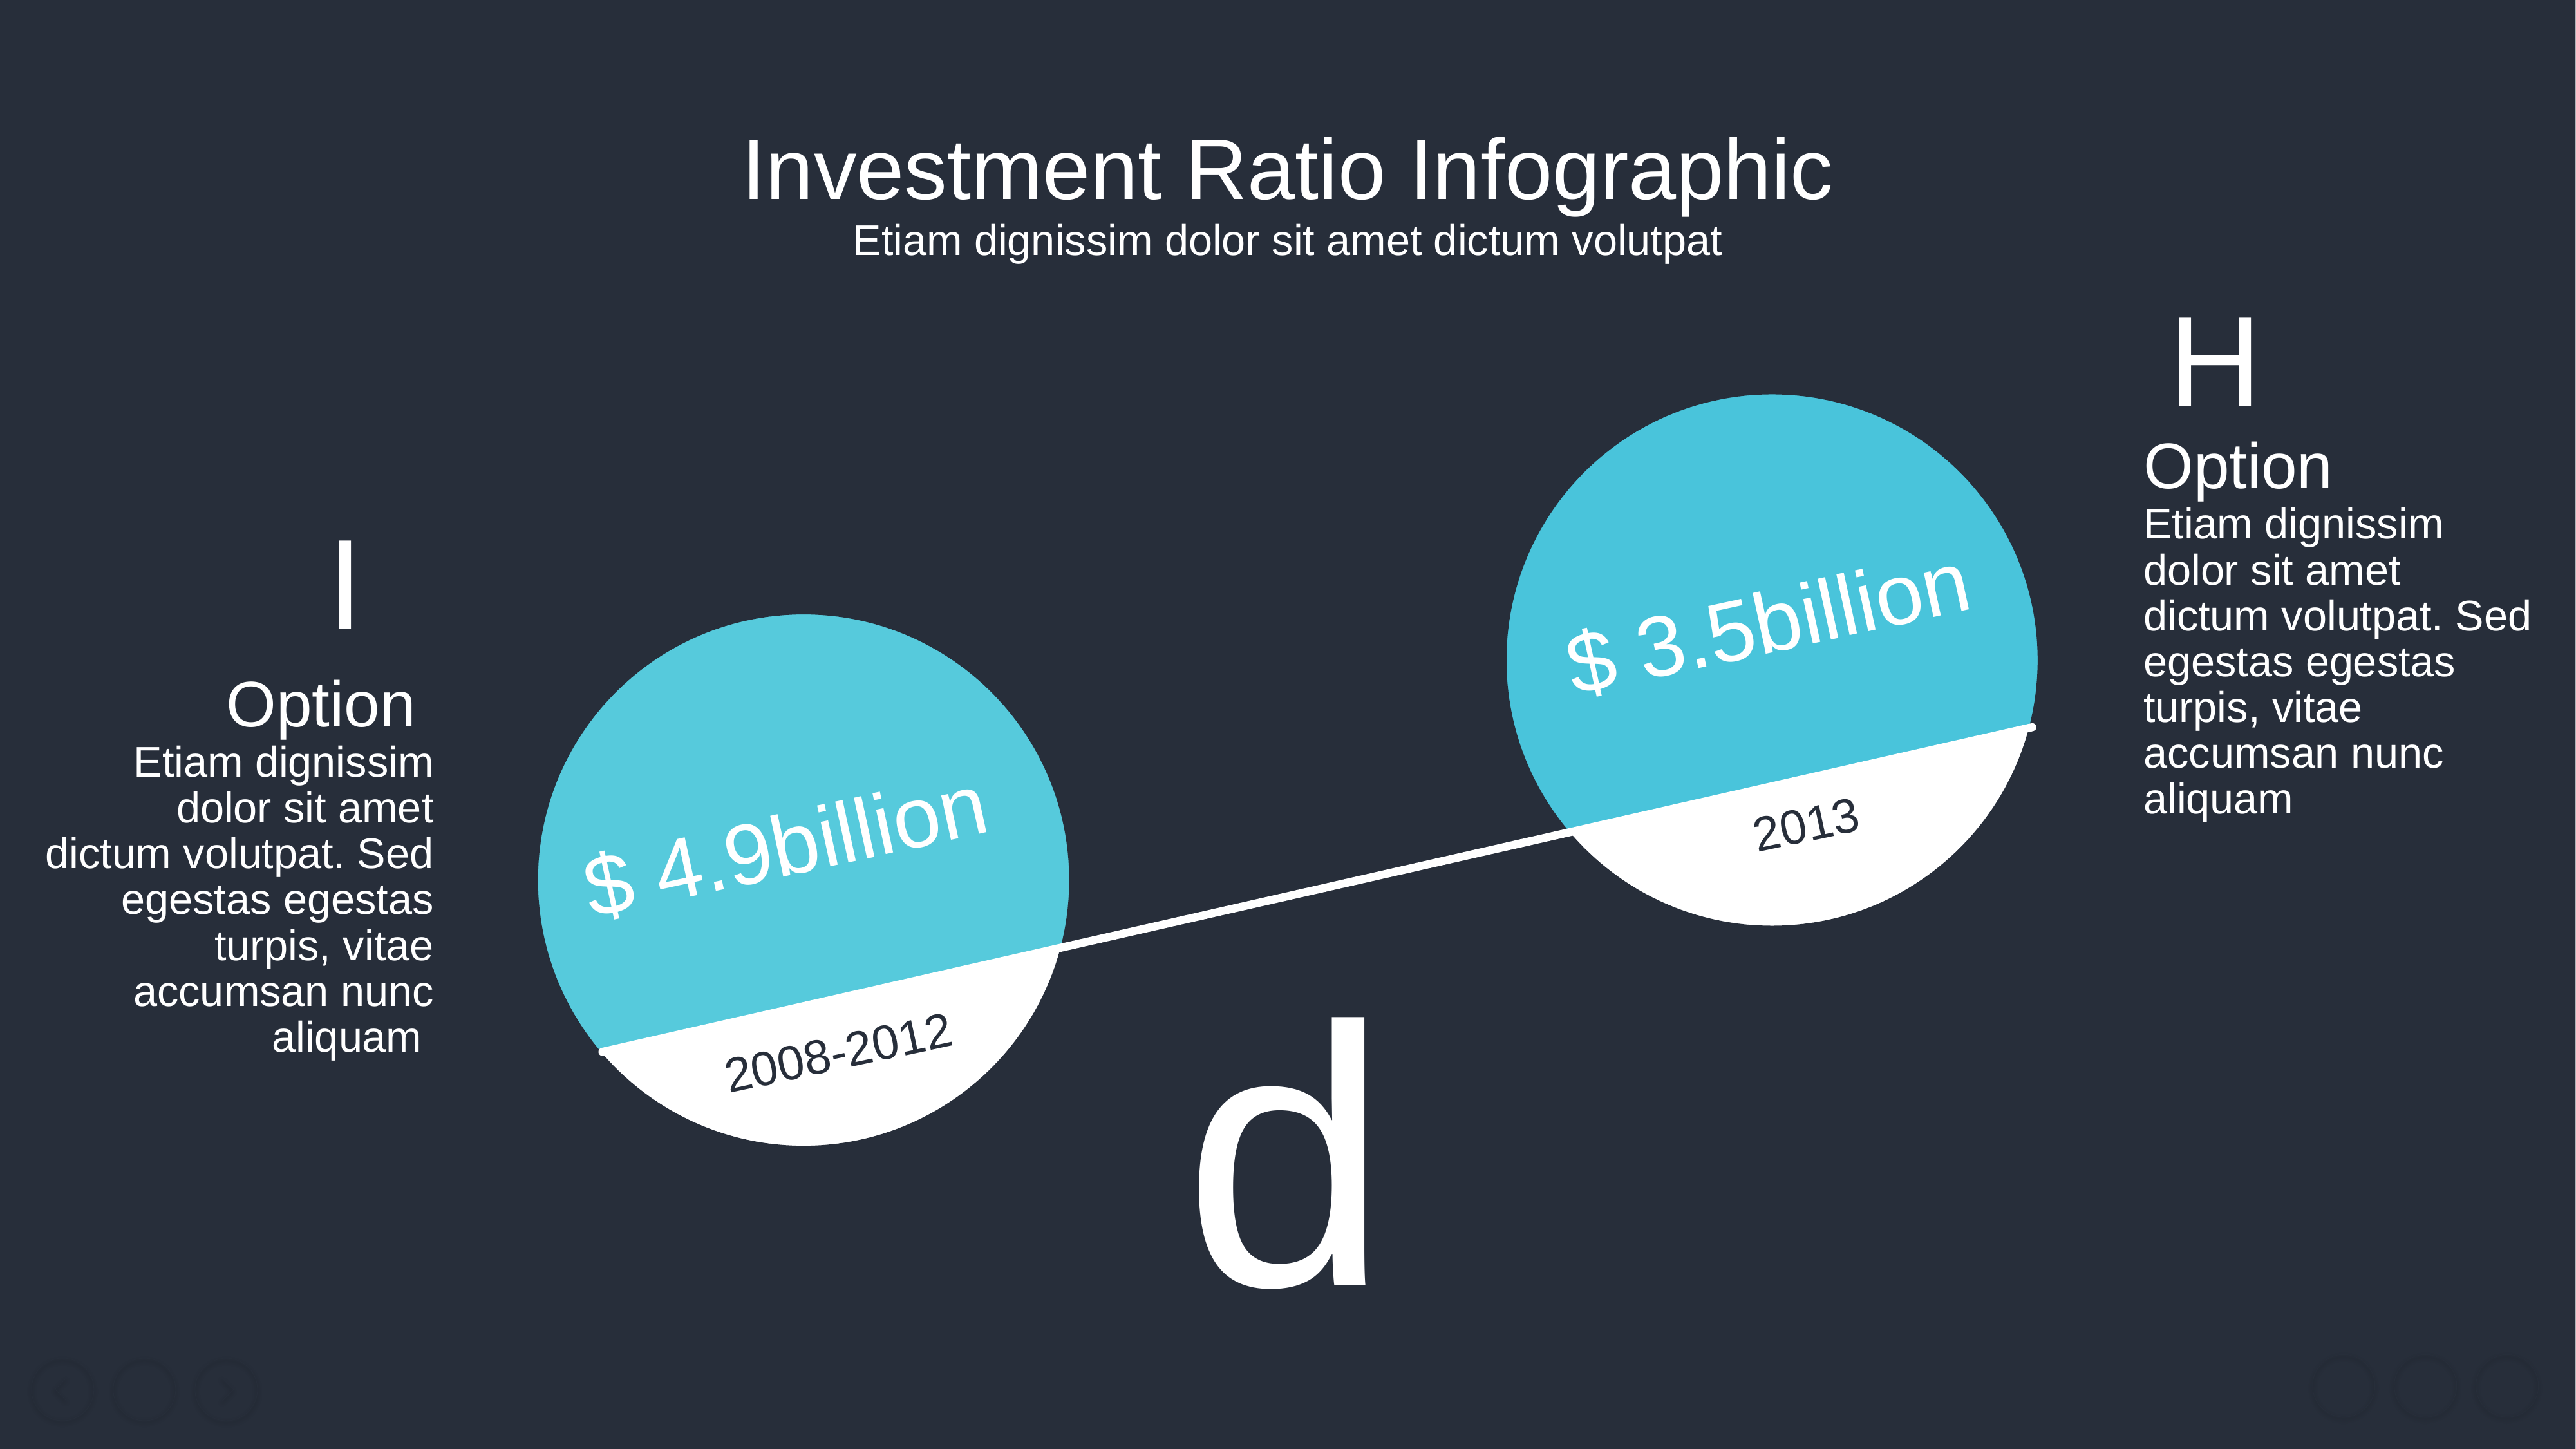

Investment Ratio Infographic
Etiam dignissim dolor sit amet dictum volutpat

H
Option
Etiam dignissim dolor sit amet dictum volutpat. Sed egestas egestas turpis, vitae accumsan nunc aliquam

I
Option
Etiam dignissim dolor sit amet dictum volutpat. Sed egestas egestas turpis, vitae accumsan nunc aliquam
$ 3.5billion

$ 4.9billion
2013
d

2008-2012